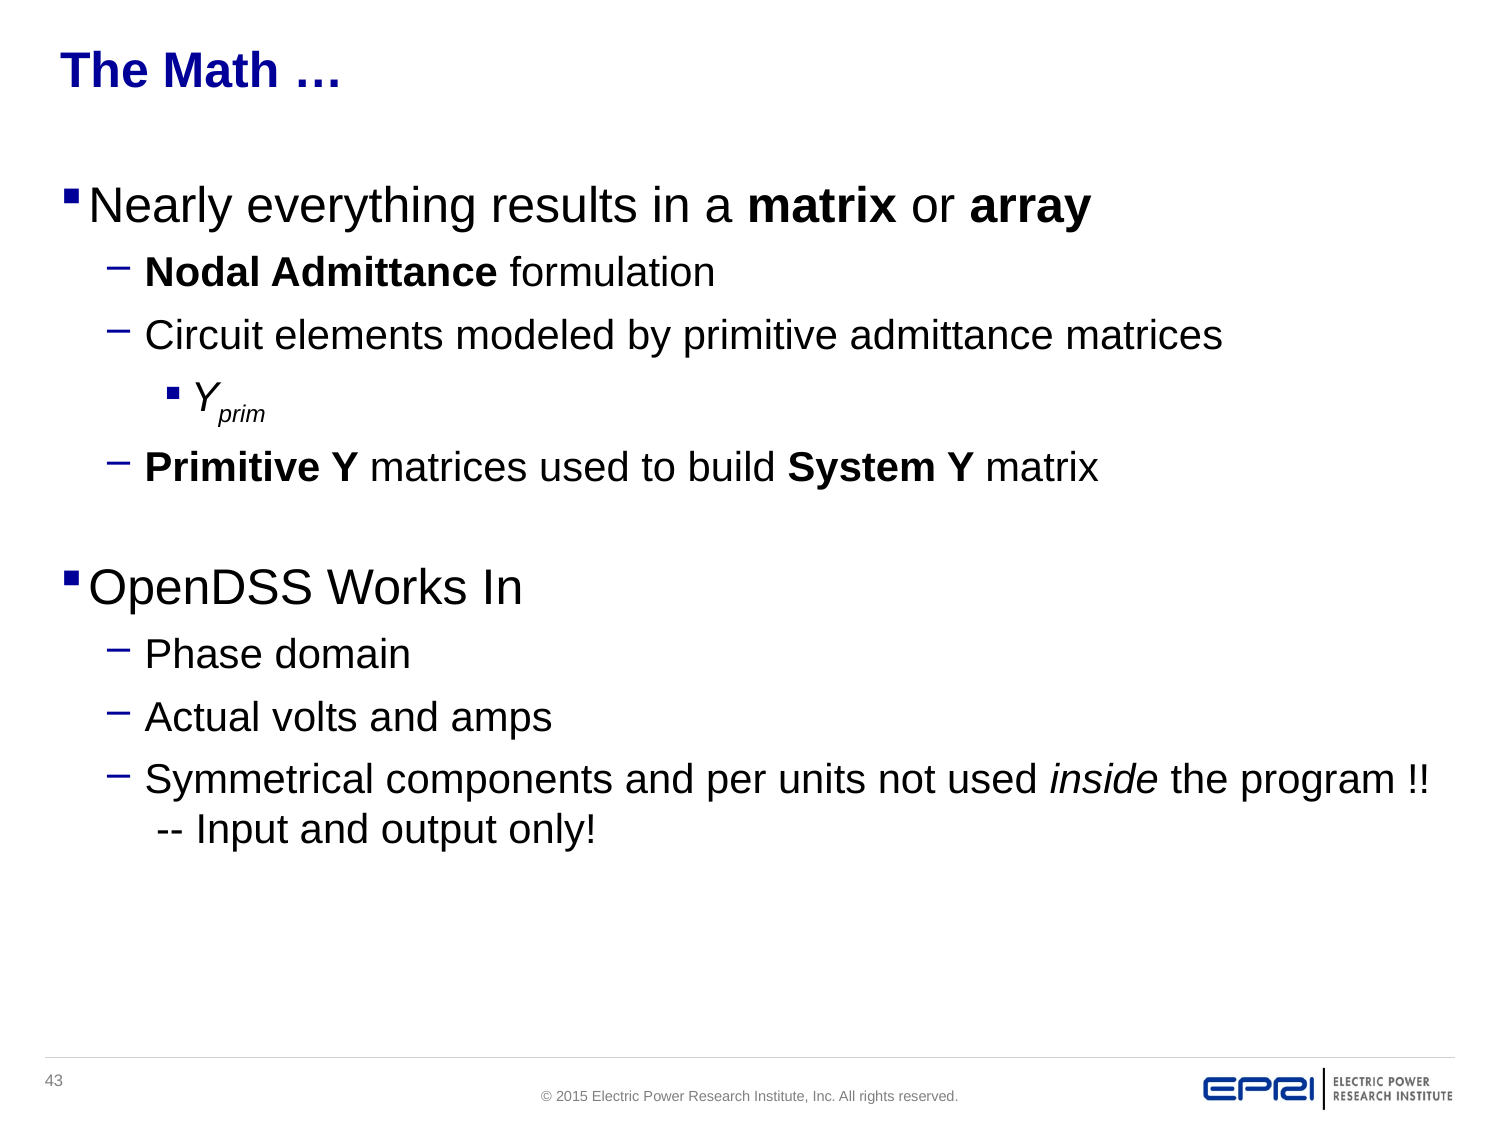

# The Math …
Nearly everything results in a matrix or array
Nodal Admittance formulation
Circuit elements modeled by primitive admittance matrices
Yprim
Primitive Y matrices used to build System Y matrix

OpenDSS Works In
Phase domain
Actual volts and amps
Symmetrical components and per units not used inside the program !!  -- Input and output only!